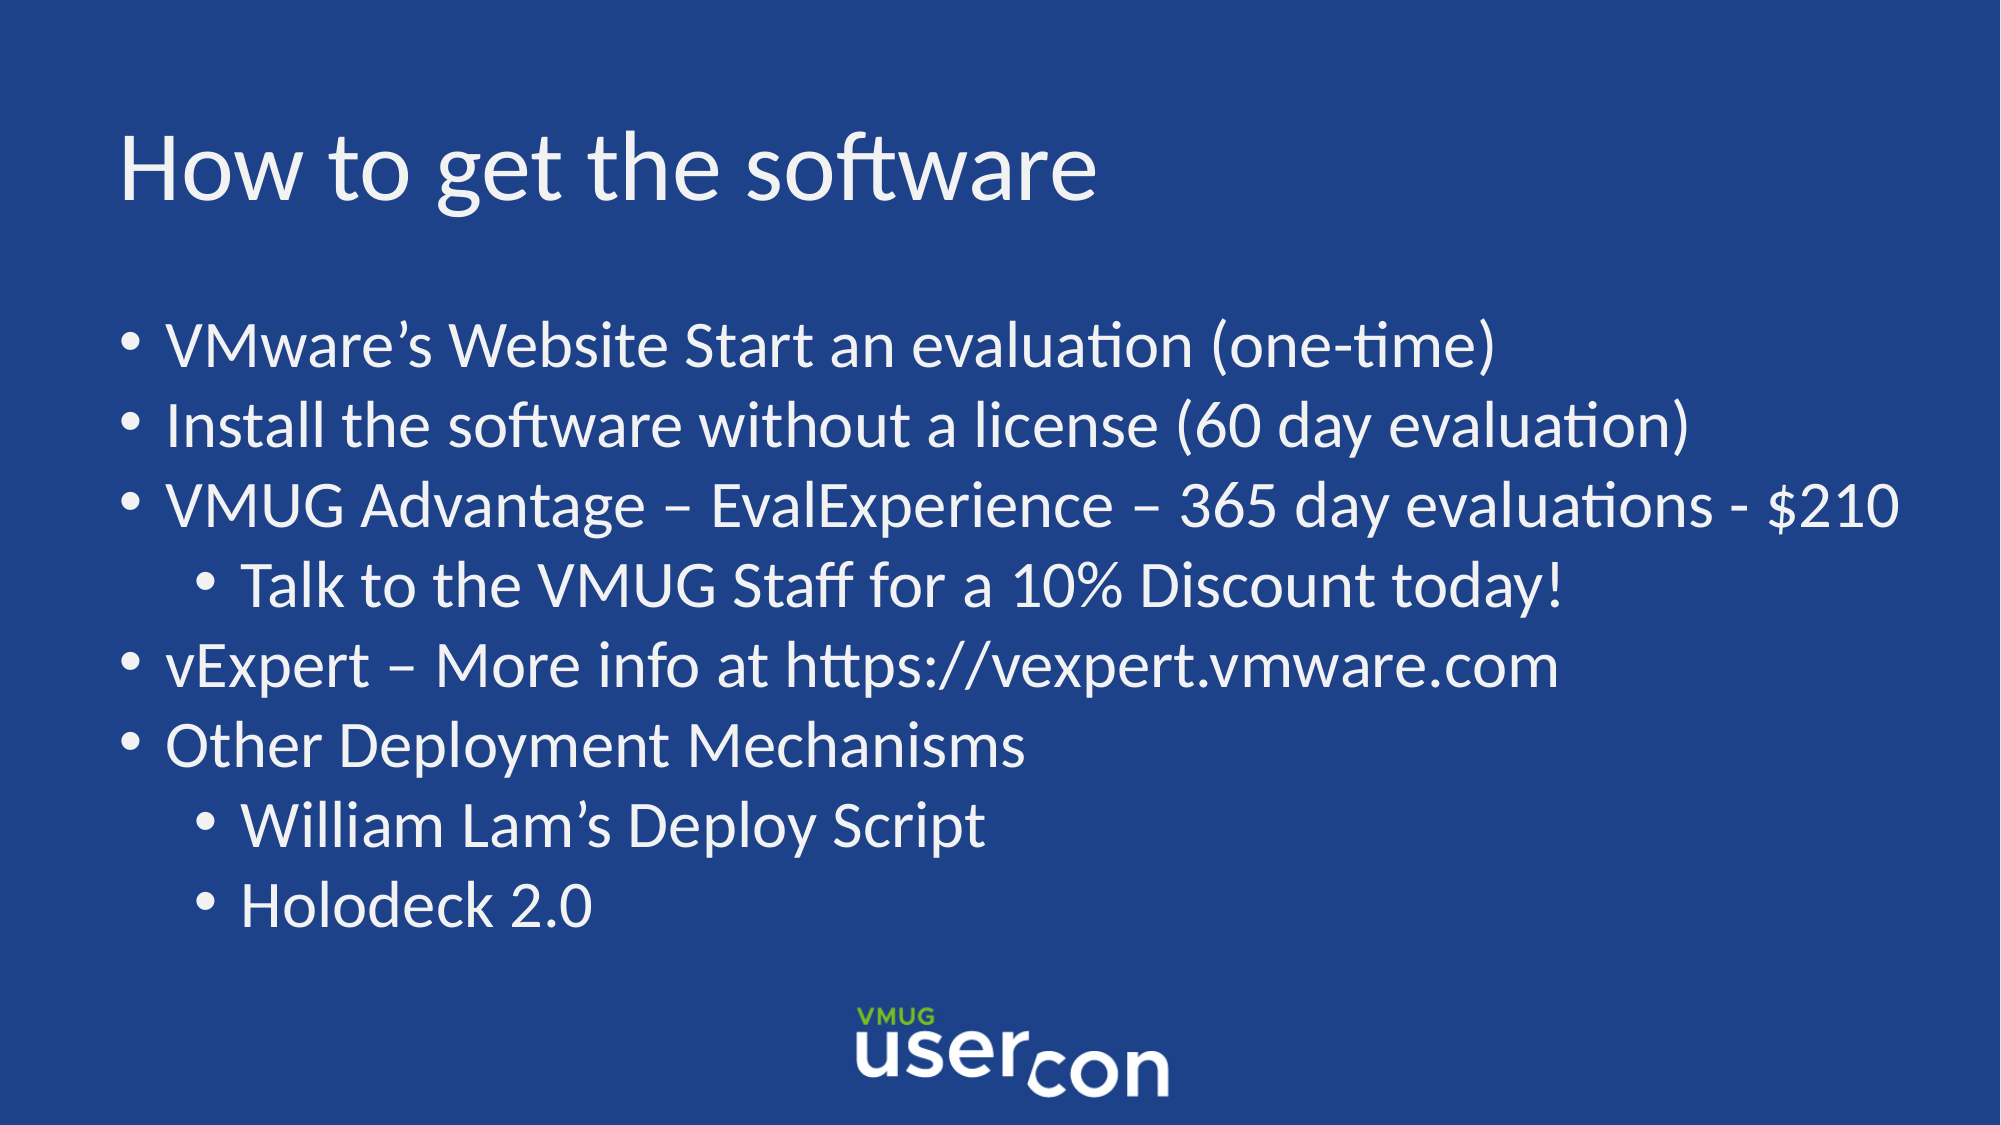

How to get the software

VMware’s Website Start an evaluation (one-time)
Install the software without a license (60 day evaluation)
VMUG Advantage – EvalExperience – 365 day evaluations - $210
Talk to the VMUG Staff for a 10% Discount today!
vExpert – More info at https://vexpert.vmware.com
Other Deployment Mechanisms
William Lam’s Deploy Script
Holodeck 2.0